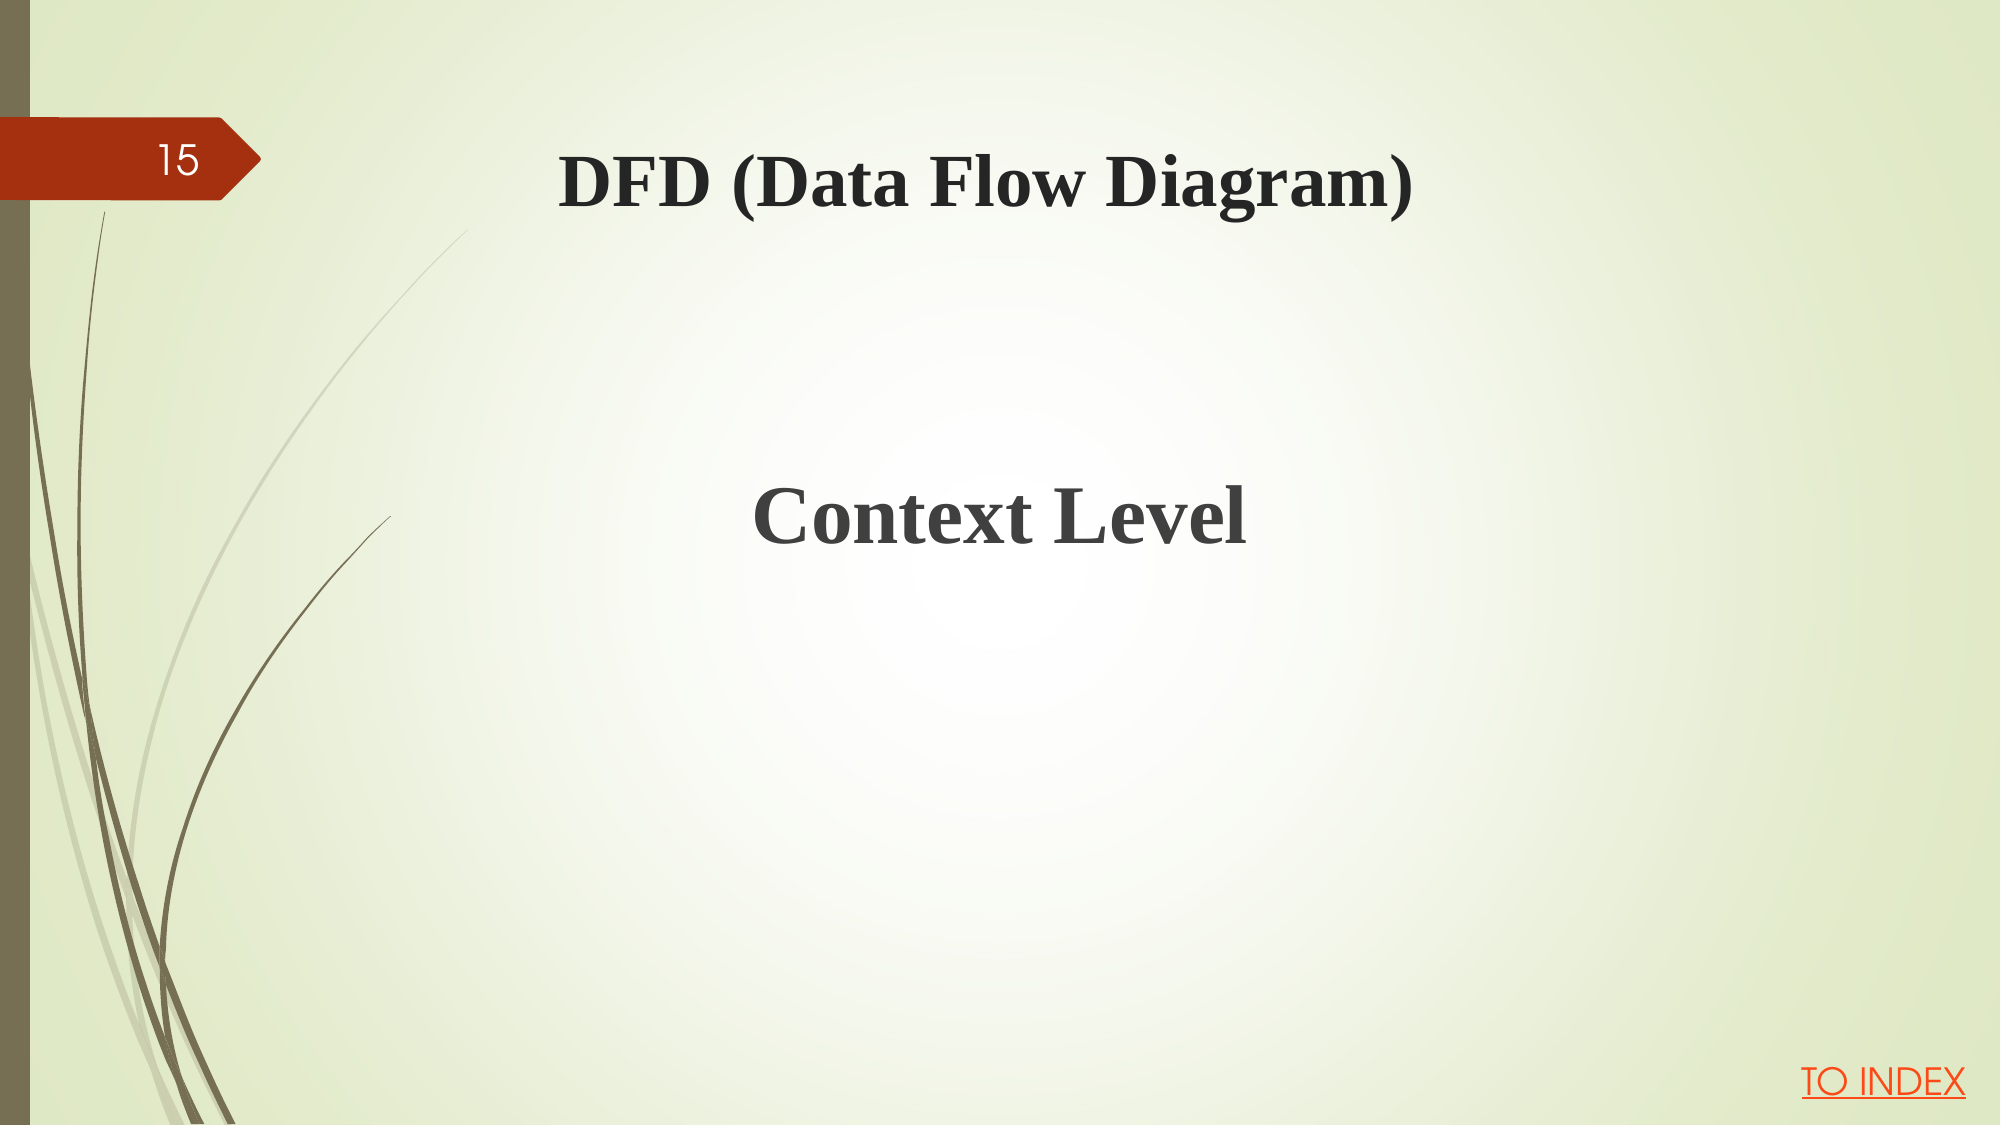

15
DFD (Data Flow Diagram)
Context Level
TO INDEX